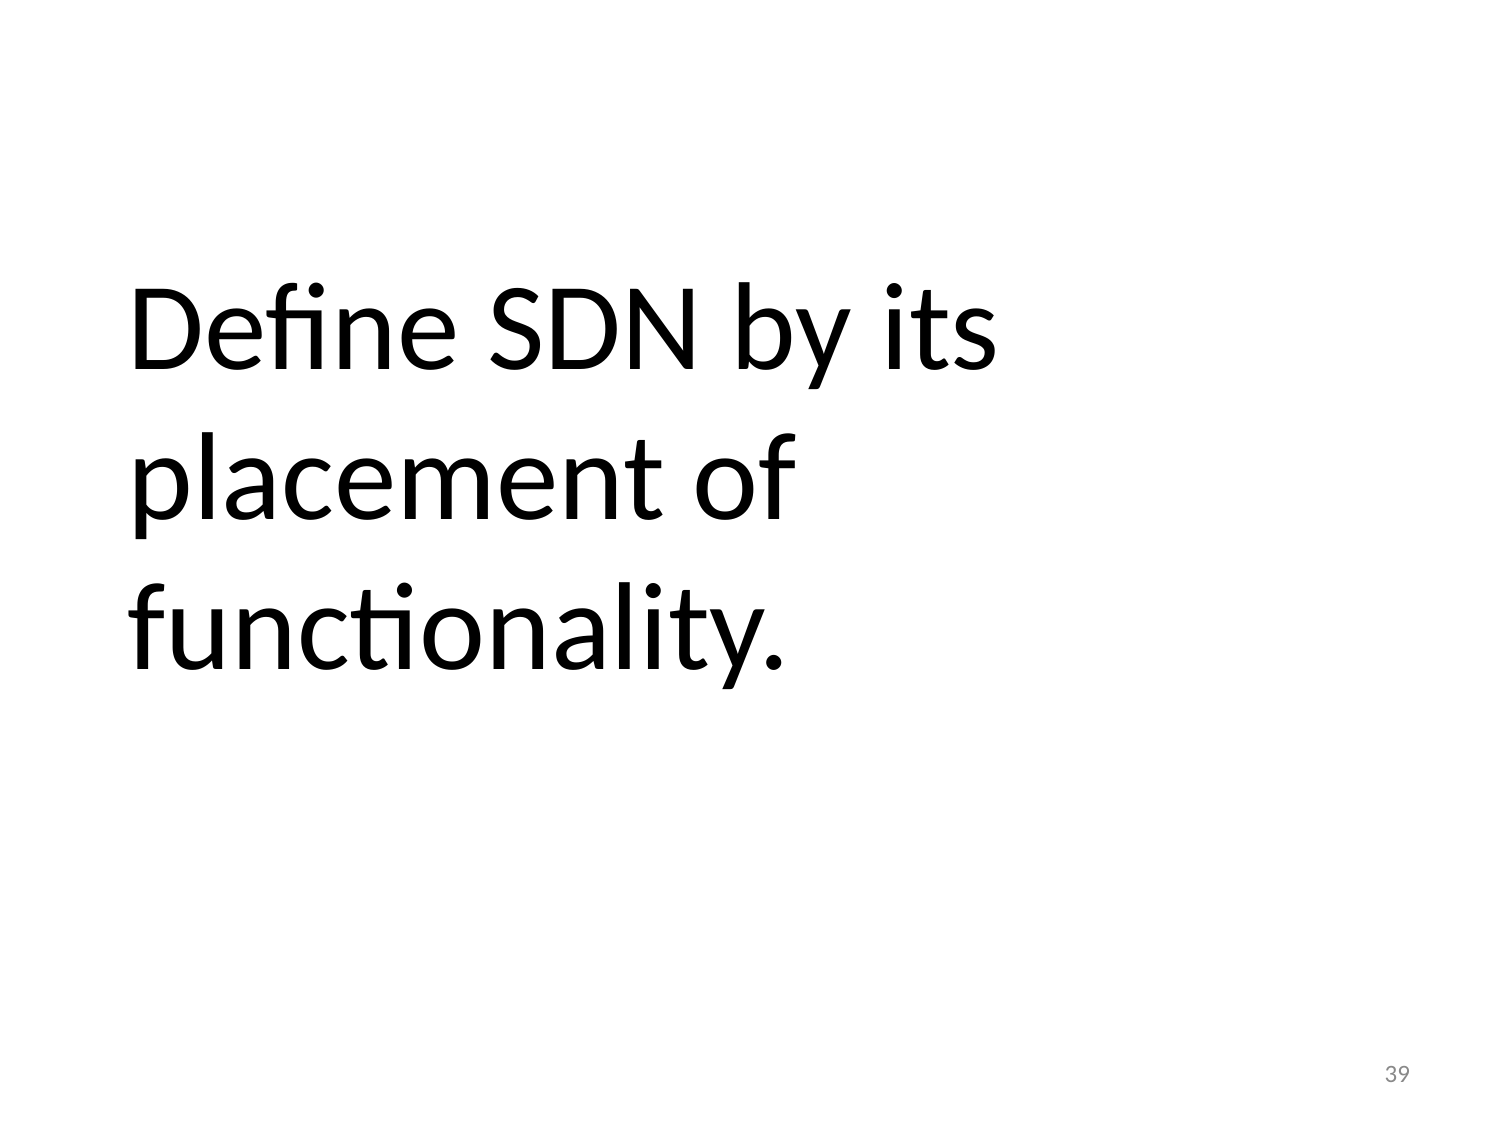

# Define SDN by its placement of functionality.
39